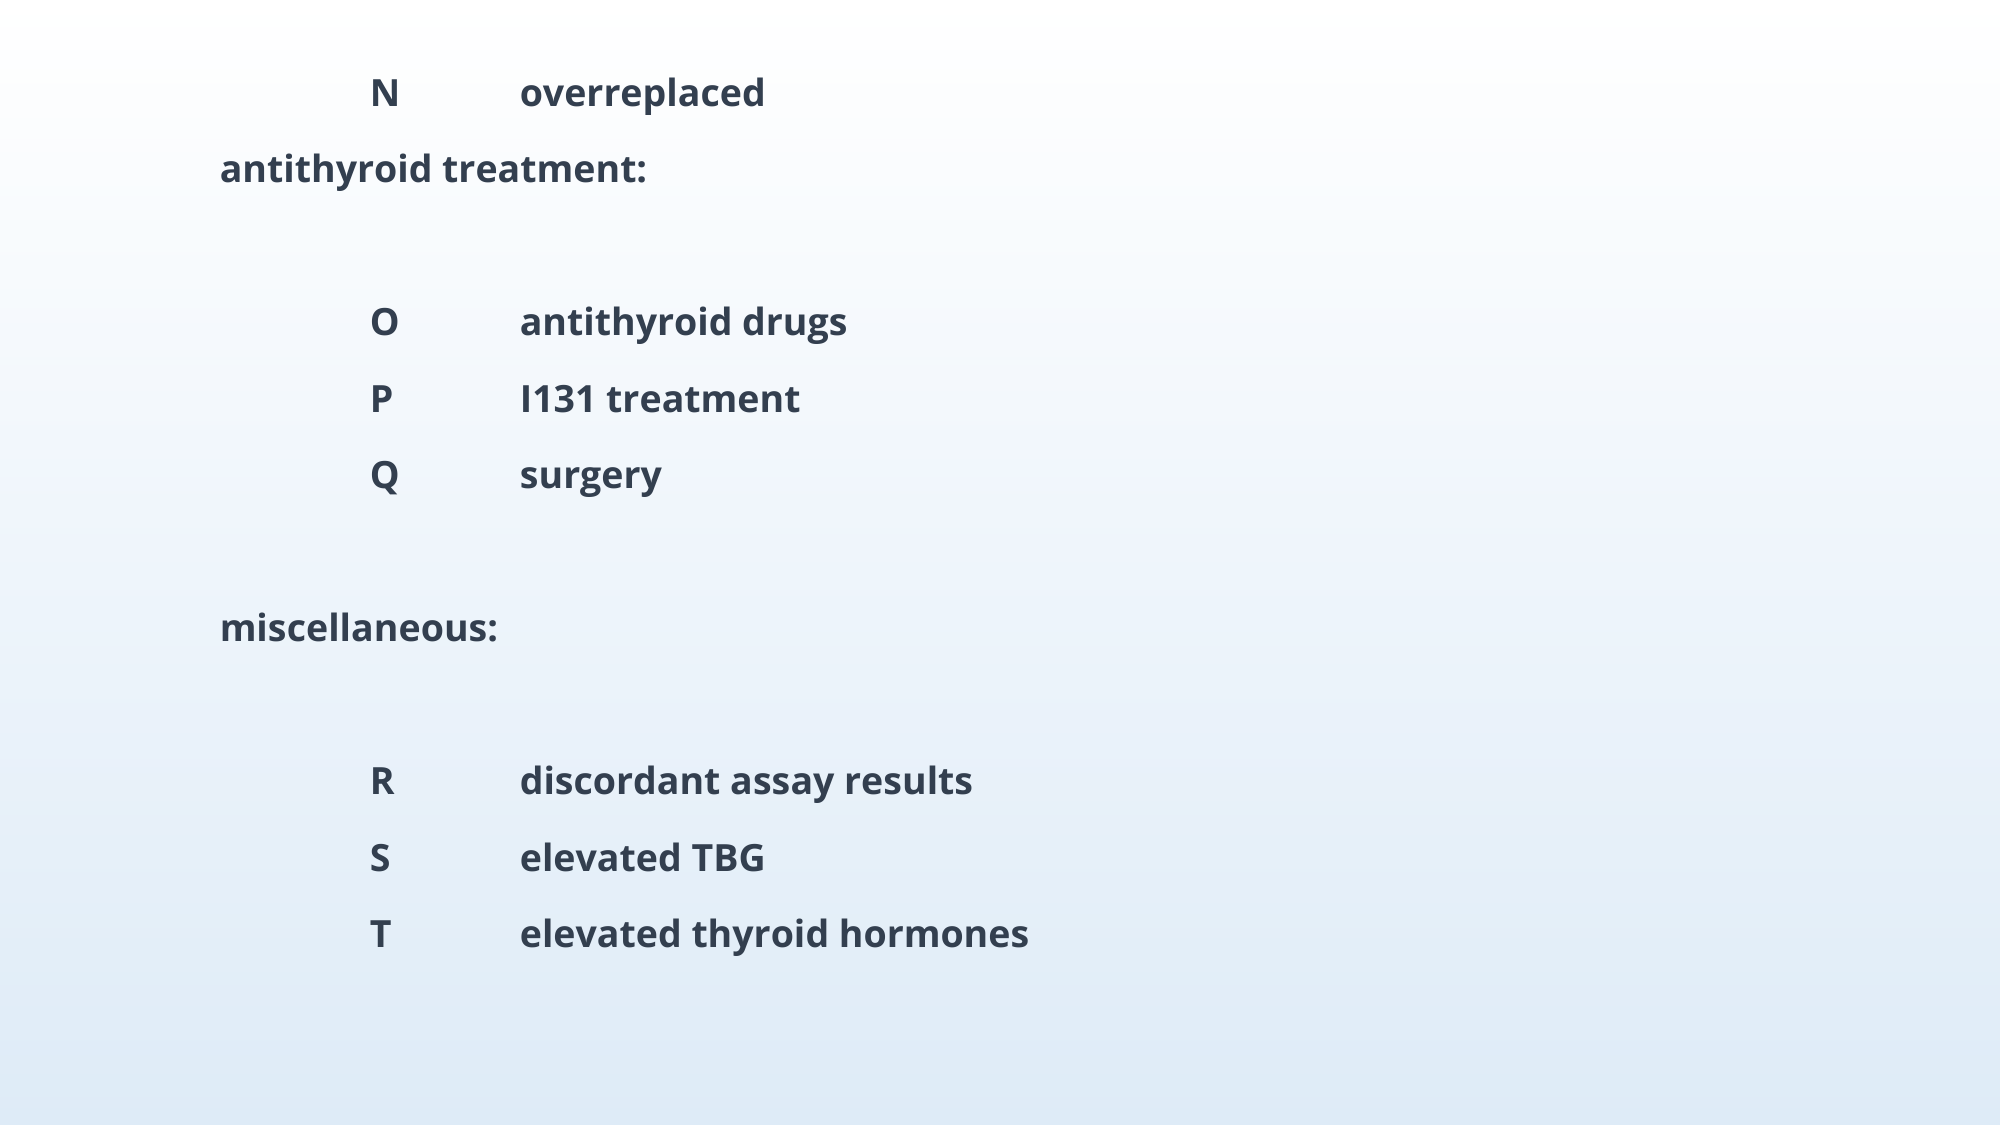

N	overreplaced
	antithyroid treatment:

		O	antithyroid drugs
		P	I131 treatment
		Q	surgery

	miscellaneous:

		R	discordant assay results
		S	elevated TBG
		T	elevated thyroid hormones